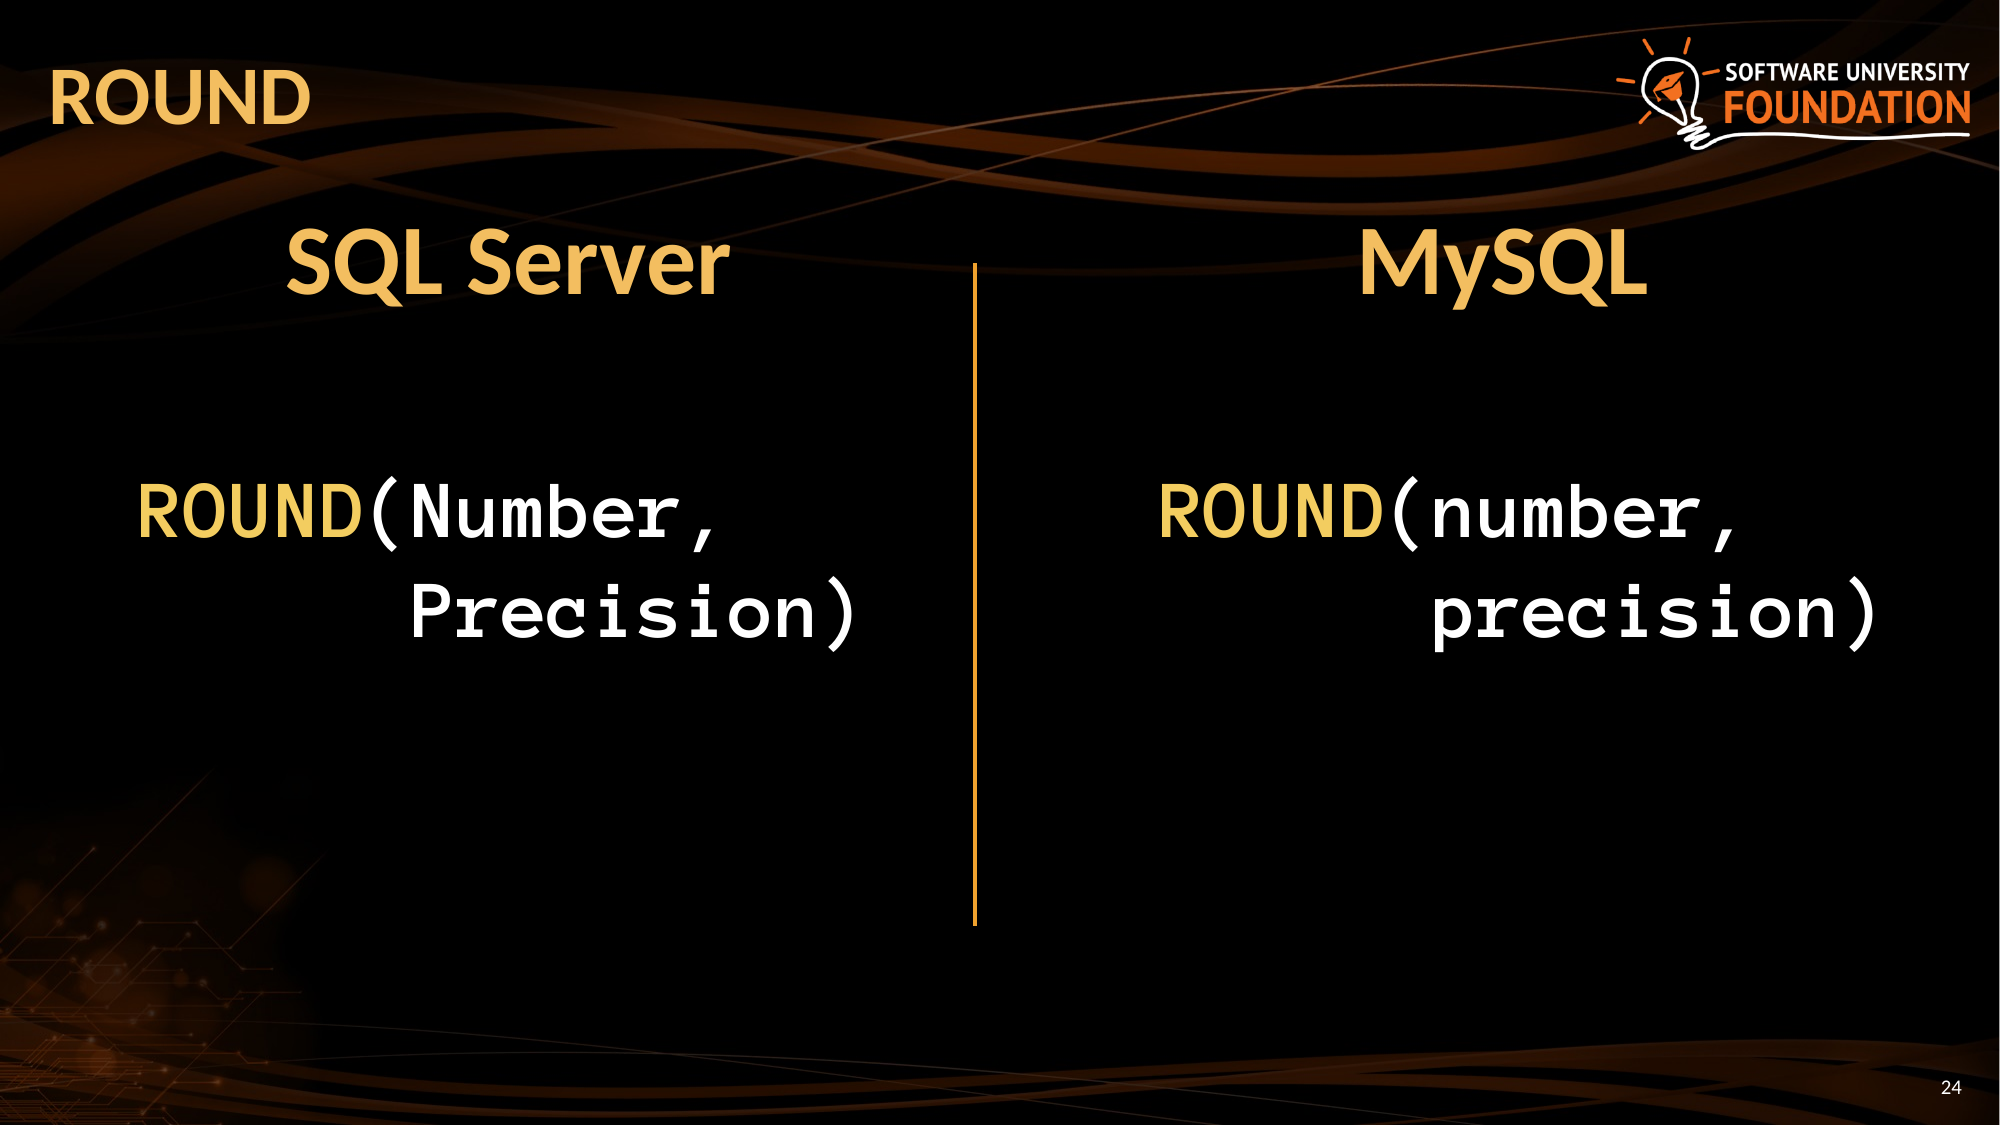

# ROUND
MySQL

SQL Server

ROUND(number,
      precision)
ROUND(Number,
      Precision)
24